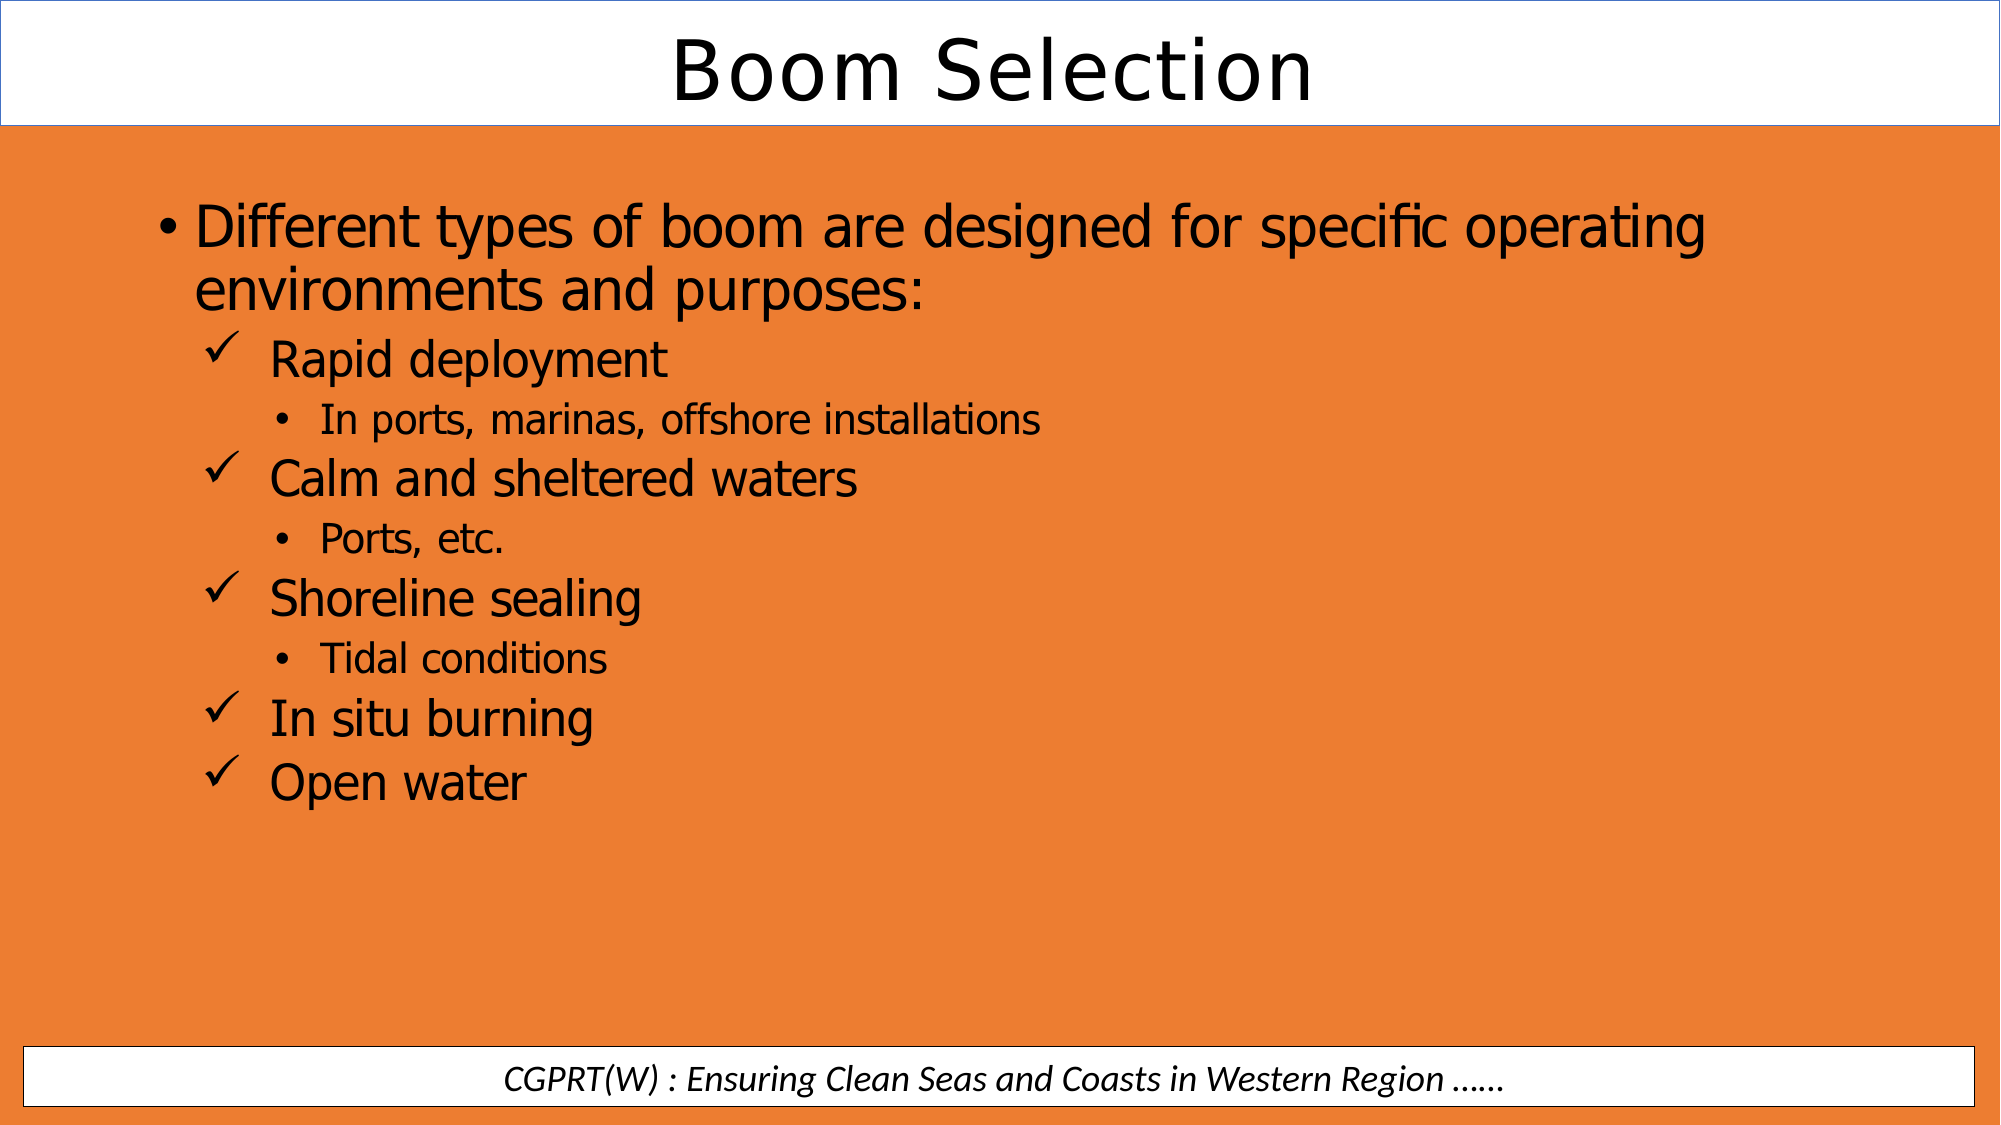

Boom Selection
Different types of boom are designed for specific operating environments and purposes:
Rapid deployment
In ports, marinas, offshore installations
Calm and sheltered waters
Ports, etc.
Shoreline sealing
Tidal conditions
In situ burning
Open water
 CGPRT(W) : Ensuring Clean Seas and Coasts in Western Region ……